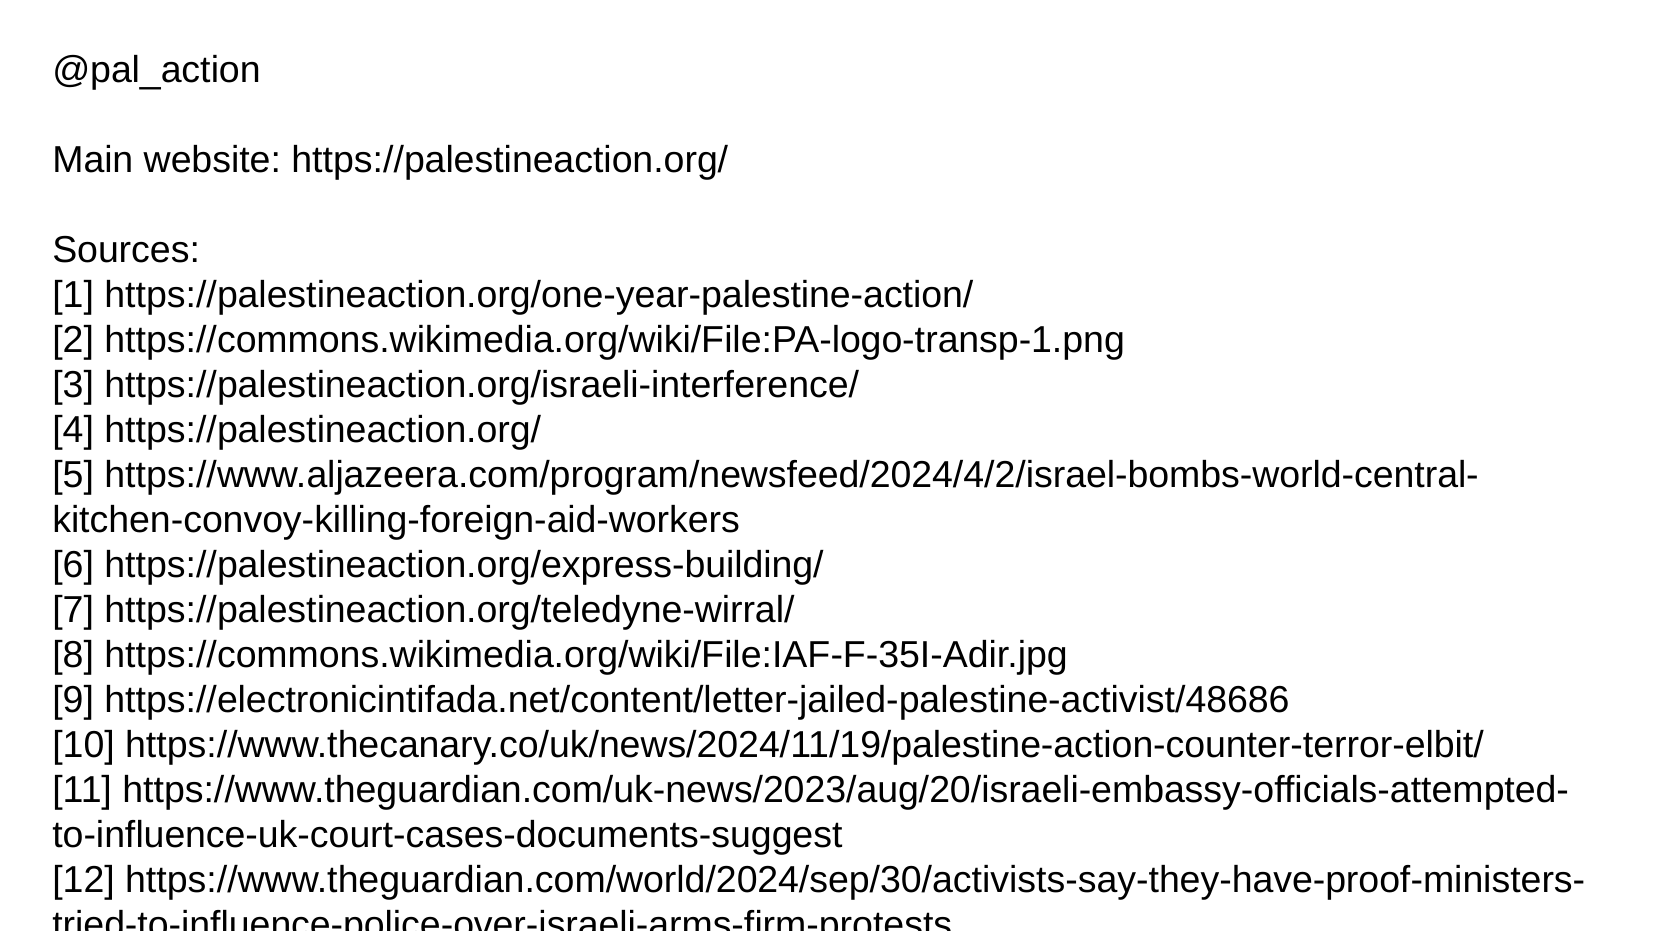

@pal_action

Main website: https://palestineaction.org/

Sources:
[1] https://palestineaction.org/one-year-palestine-action/
[2] https://commons.wikimedia.org/wiki/File:PA-logo-transp-1.png
[3] https://palestineaction.org/israeli-interference/
[4] https://palestineaction.org/
[5] https://www.aljazeera.com/program/newsfeed/2024/4/2/israel-bombs-world-central-kitchen-convoy-killing-foreign-aid-workers
[6] https://palestineaction.org/express-building/
[7] https://palestineaction.org/teledyne-wirral/
[8] https://commons.wikimedia.org/wiki/File:IAF-F-35I-Adir.jpg
[9] https://electronicintifada.net/content/letter-jailed-palestine-activist/48686
[10] https://www.thecanary.co/uk/news/2024/11/19/palestine-action-counter-terror-elbit/
[11] https://www.theguardian.com/uk-news/2023/aug/20/israeli-embassy-officials-attempted-to-influence-uk-court-cases-documents-suggest
[12] https://www.theguardian.com/world/2024/sep/30/activists-say-they-have-proof-ministers-tried-to-influence-police-over-israeli-arms-firm-protests